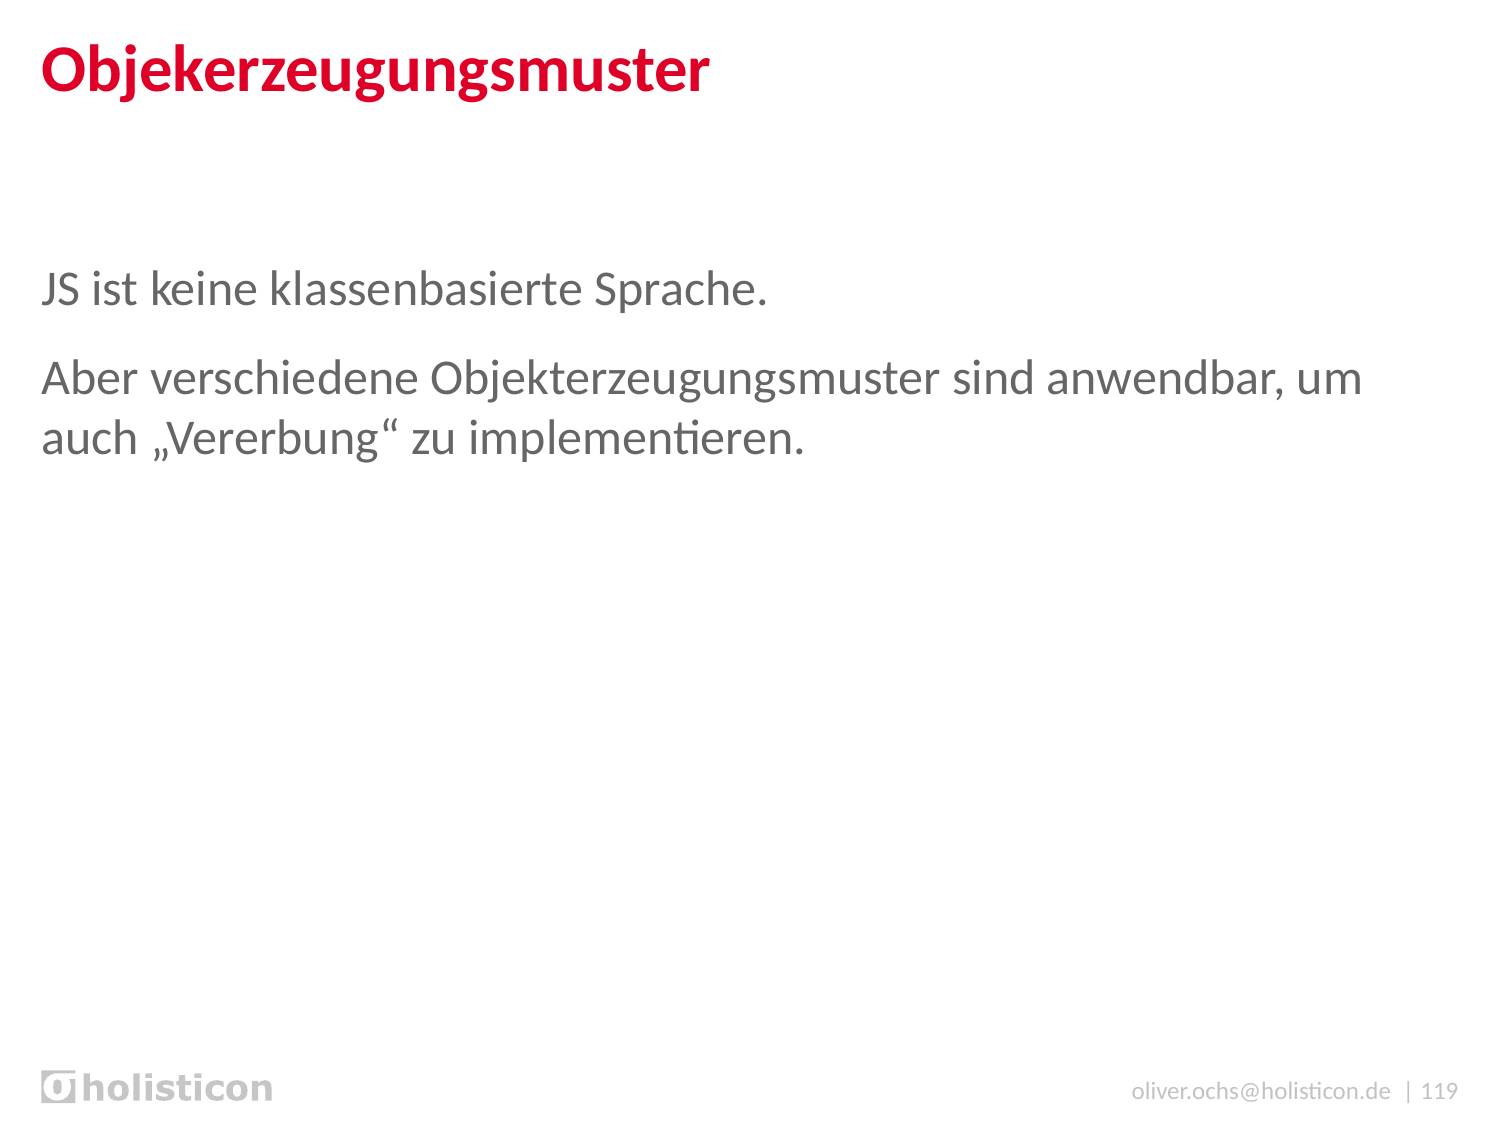

# Objekerzeugungsmuster
JS ist keine klassenbasierte Sprache.
Aber verschiedene Objekterzeugungsmuster sind anwendbar, um auch „Vererbung“ zu implementieren.